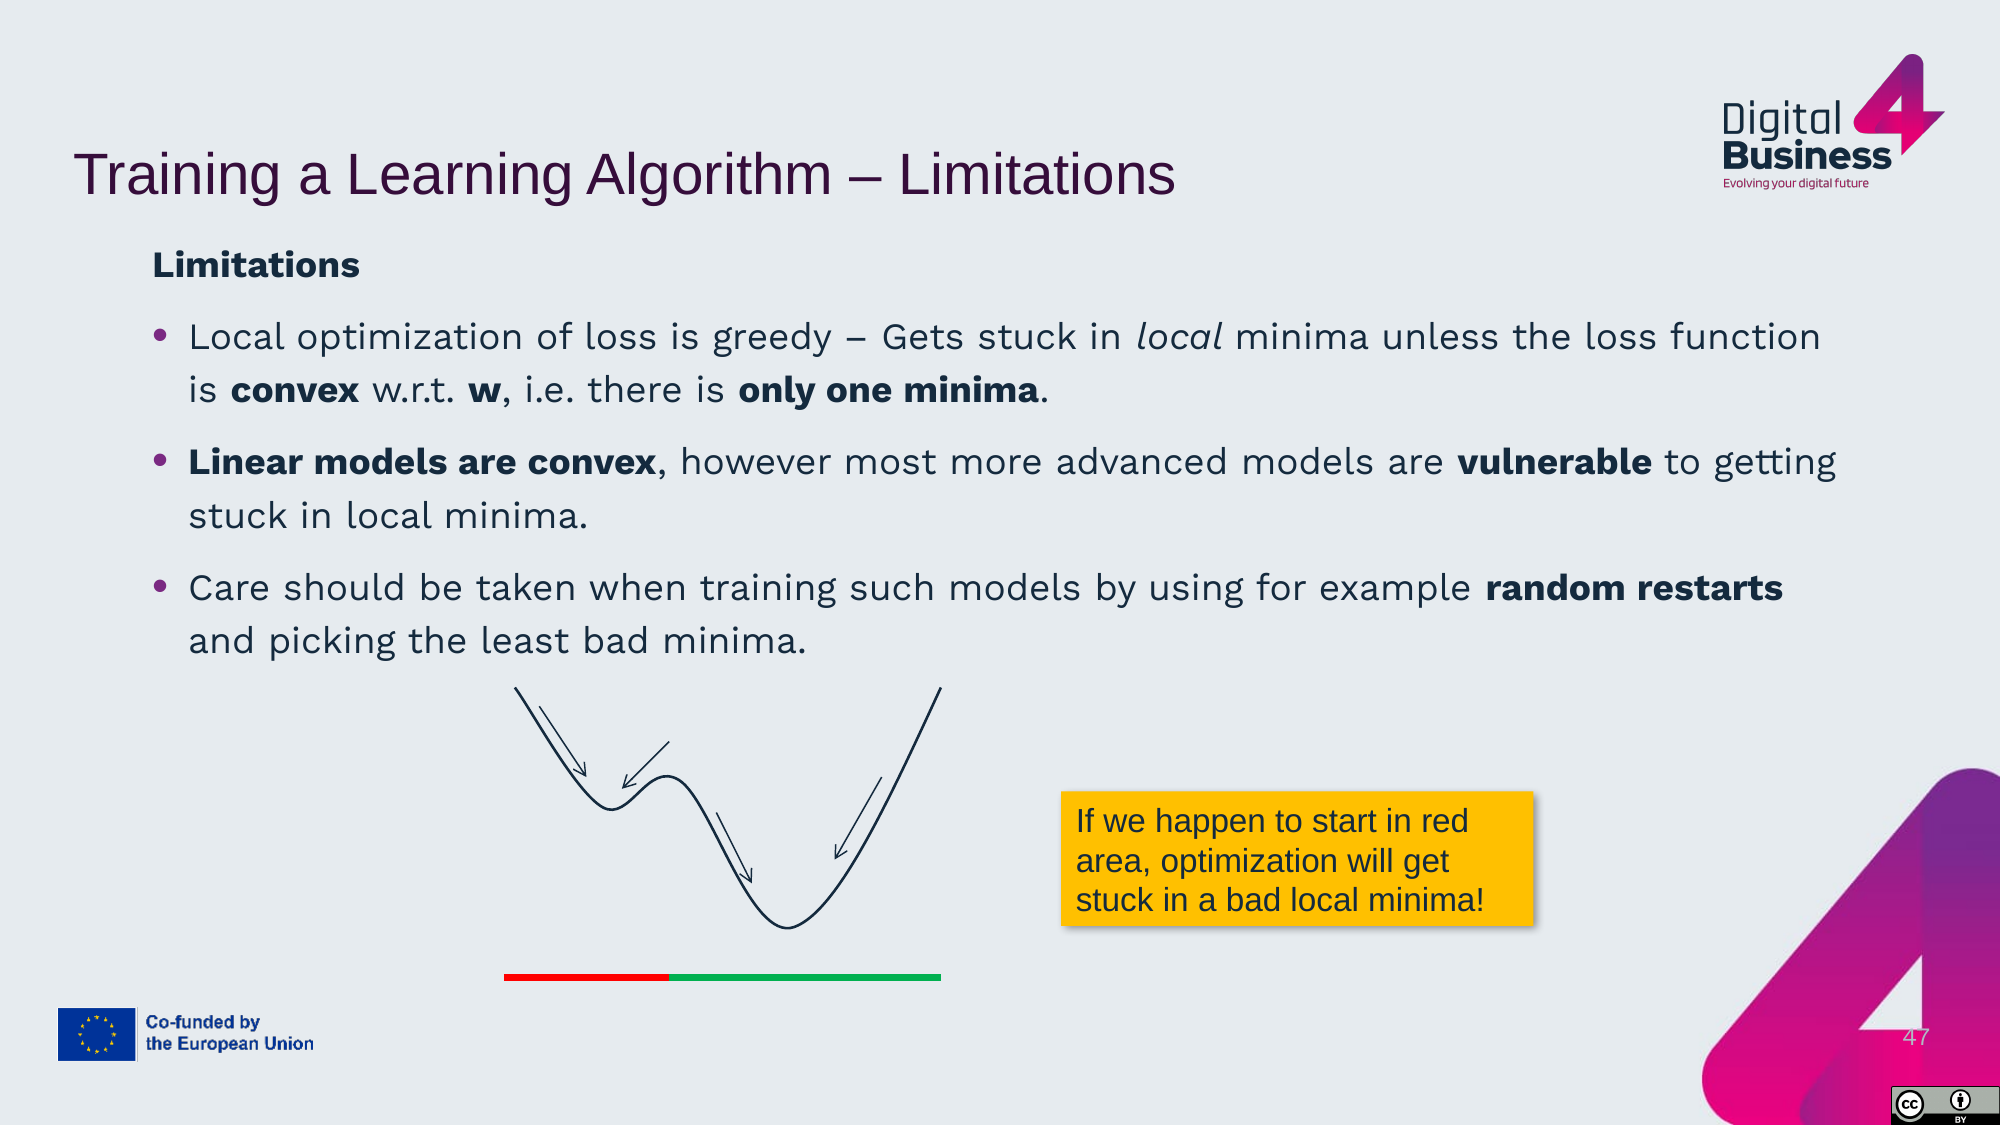

# Training a Learning Algorithm – Limitations
Limitations
Local optimization of loss is greedy – Gets stuck in local minima unless the loss function is convex w.r.t. w, i.e. there is only one minima.
Linear models are convex, however most more advanced models are vulnerable to getting stuck in local minima.
Care should be taken when training such models by using for example random restarts and picking the least bad minima.

If we happen to start in red area, optimization will get stuck in a bad local minima!
47